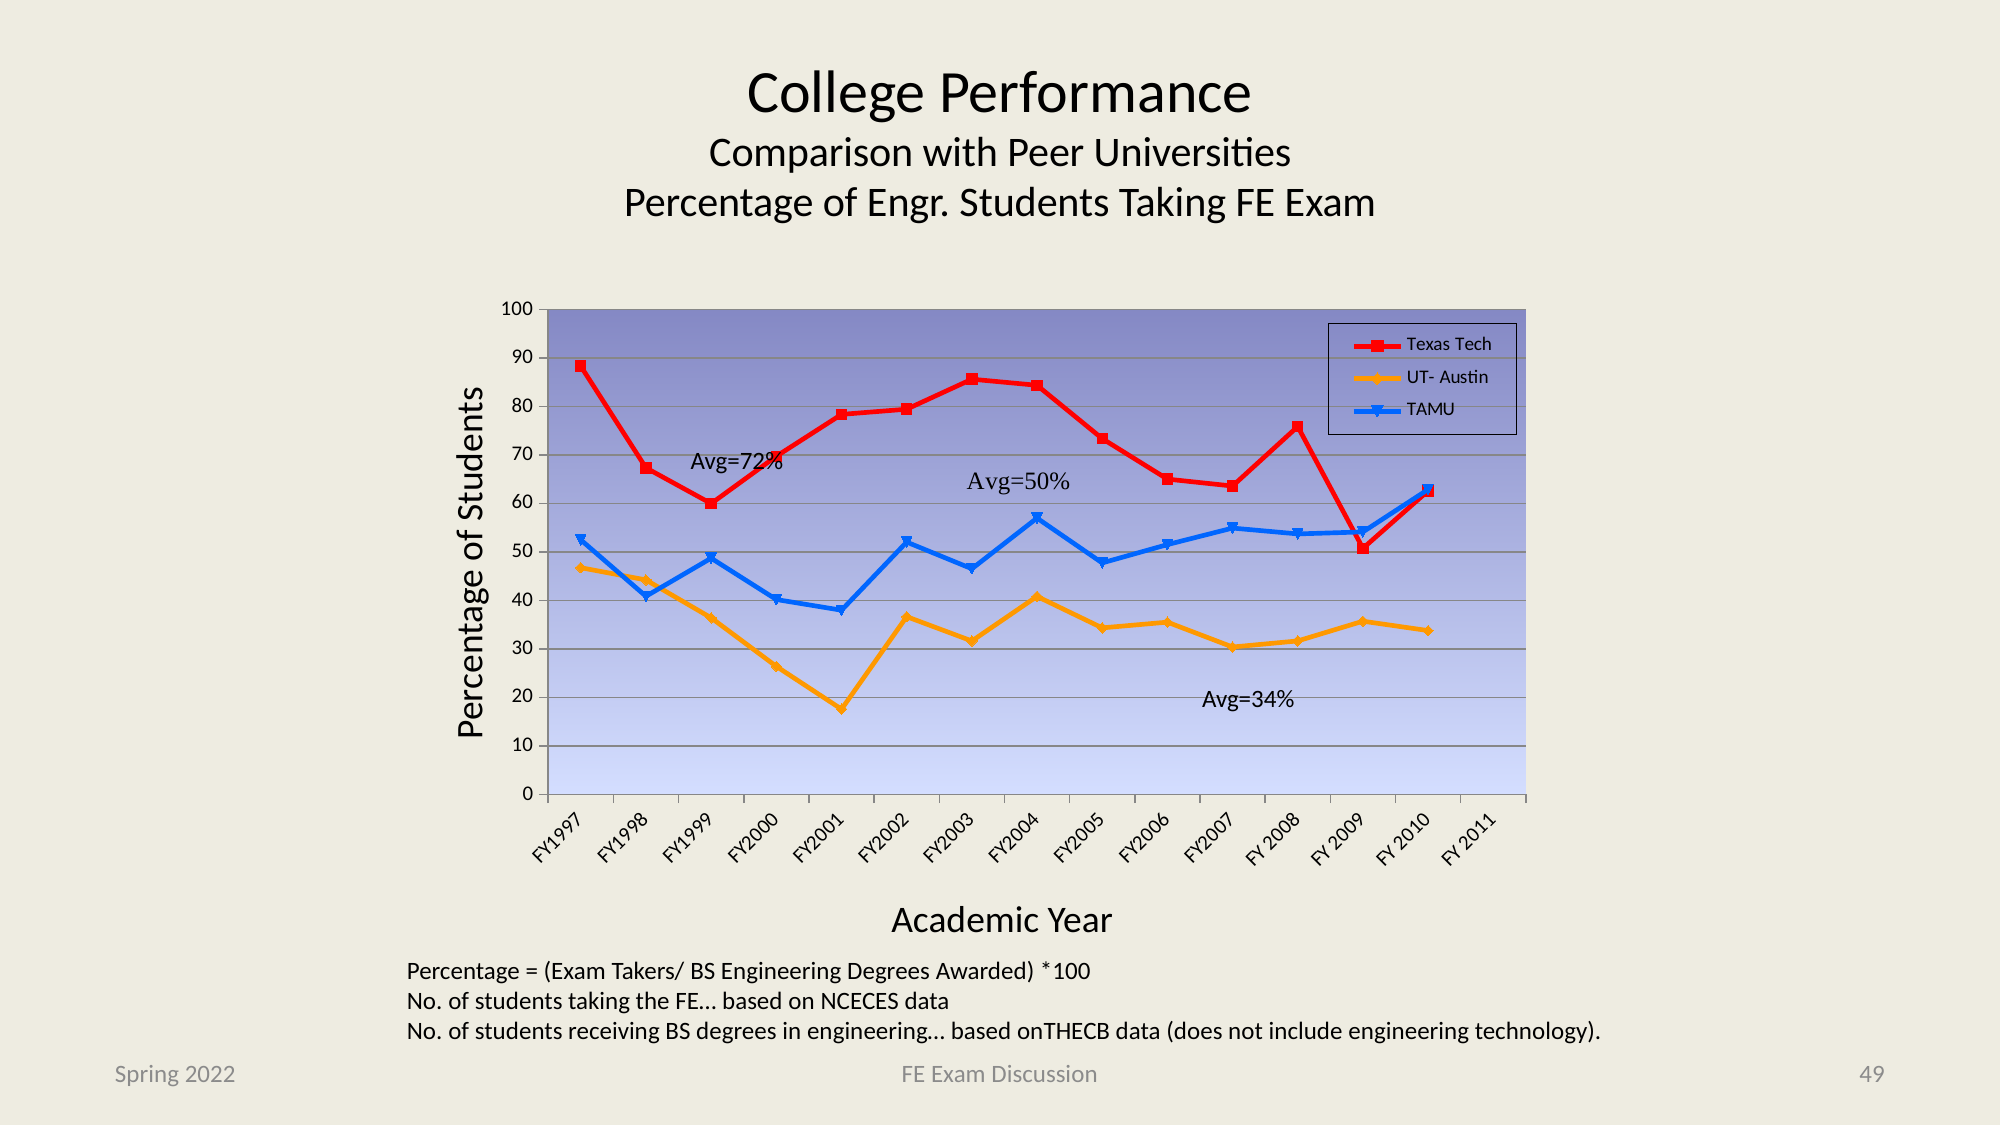

# College Performance Comparison with Peer Universities Percentage of Engr. Students Taking FE Exam

### Chart

| Category | Texas Tech | UT- Austin | TAMU |
|---|---|---|---|
| FY1997 | 88.3495145631068 | 46.768060836502166 | 52.51004016064214 |
| FY1998 | 67.36842105263096 | 44.24320827943079 | 40.870387890255394 |
| FY1999 | 60.0 | 36.412315930388466 | 48.72318692543411 |
| FY2000 | 69.75806451612858 | 26.39593908629443 | 40.20408163265299 |
| FY2001 | 78.38983050847395 | 17.56756756756753 | 37.98882681564205 |
| FY2002 | 79.46428571428572 | 36.65803108808291 | 52.05784204671836 |
| FY2003 | 85.65022421524667 | 31.639722863741216 | 46.54510556621881 |
| FY2004 | 84.39999999999999 | 40.84967320261416 | 56.99588477366209 |
| FY2005 | 73.40067340067343 | 34.33526011560676 | 47.7533960292581 |
| FY2006 | 65.0455927051672 | 35.52361396303901 | 51.53374233128835 |
| FY2007 | 63.61256544502618 | 30.393198724760893 | 54.94155154091393 |
| FY 2008 | 75.87939698492417 | 31.65089379600432 | 53.73592630501536 |
| FY 2009 | 50.76335877862606 | 35.714285714285715 | 54.154154154154156 |
| FY 2010 | 62.624254473161024 | 33.77960865087539 | 62.91079812206576 |
| FY 2011 | None | None | None |
Avg=72%
Percentage of Students
Avg=34%
Academic Year
Percentage = (Exam Takers/ BS Engineering Degrees Awarded) *100
No. of students taking the FE… based on NCECES data
No. of students receiving BS degrees in engineering… based onTHECB data (does not include engineering technology).
Spring 2022
FE Exam Discussion
49